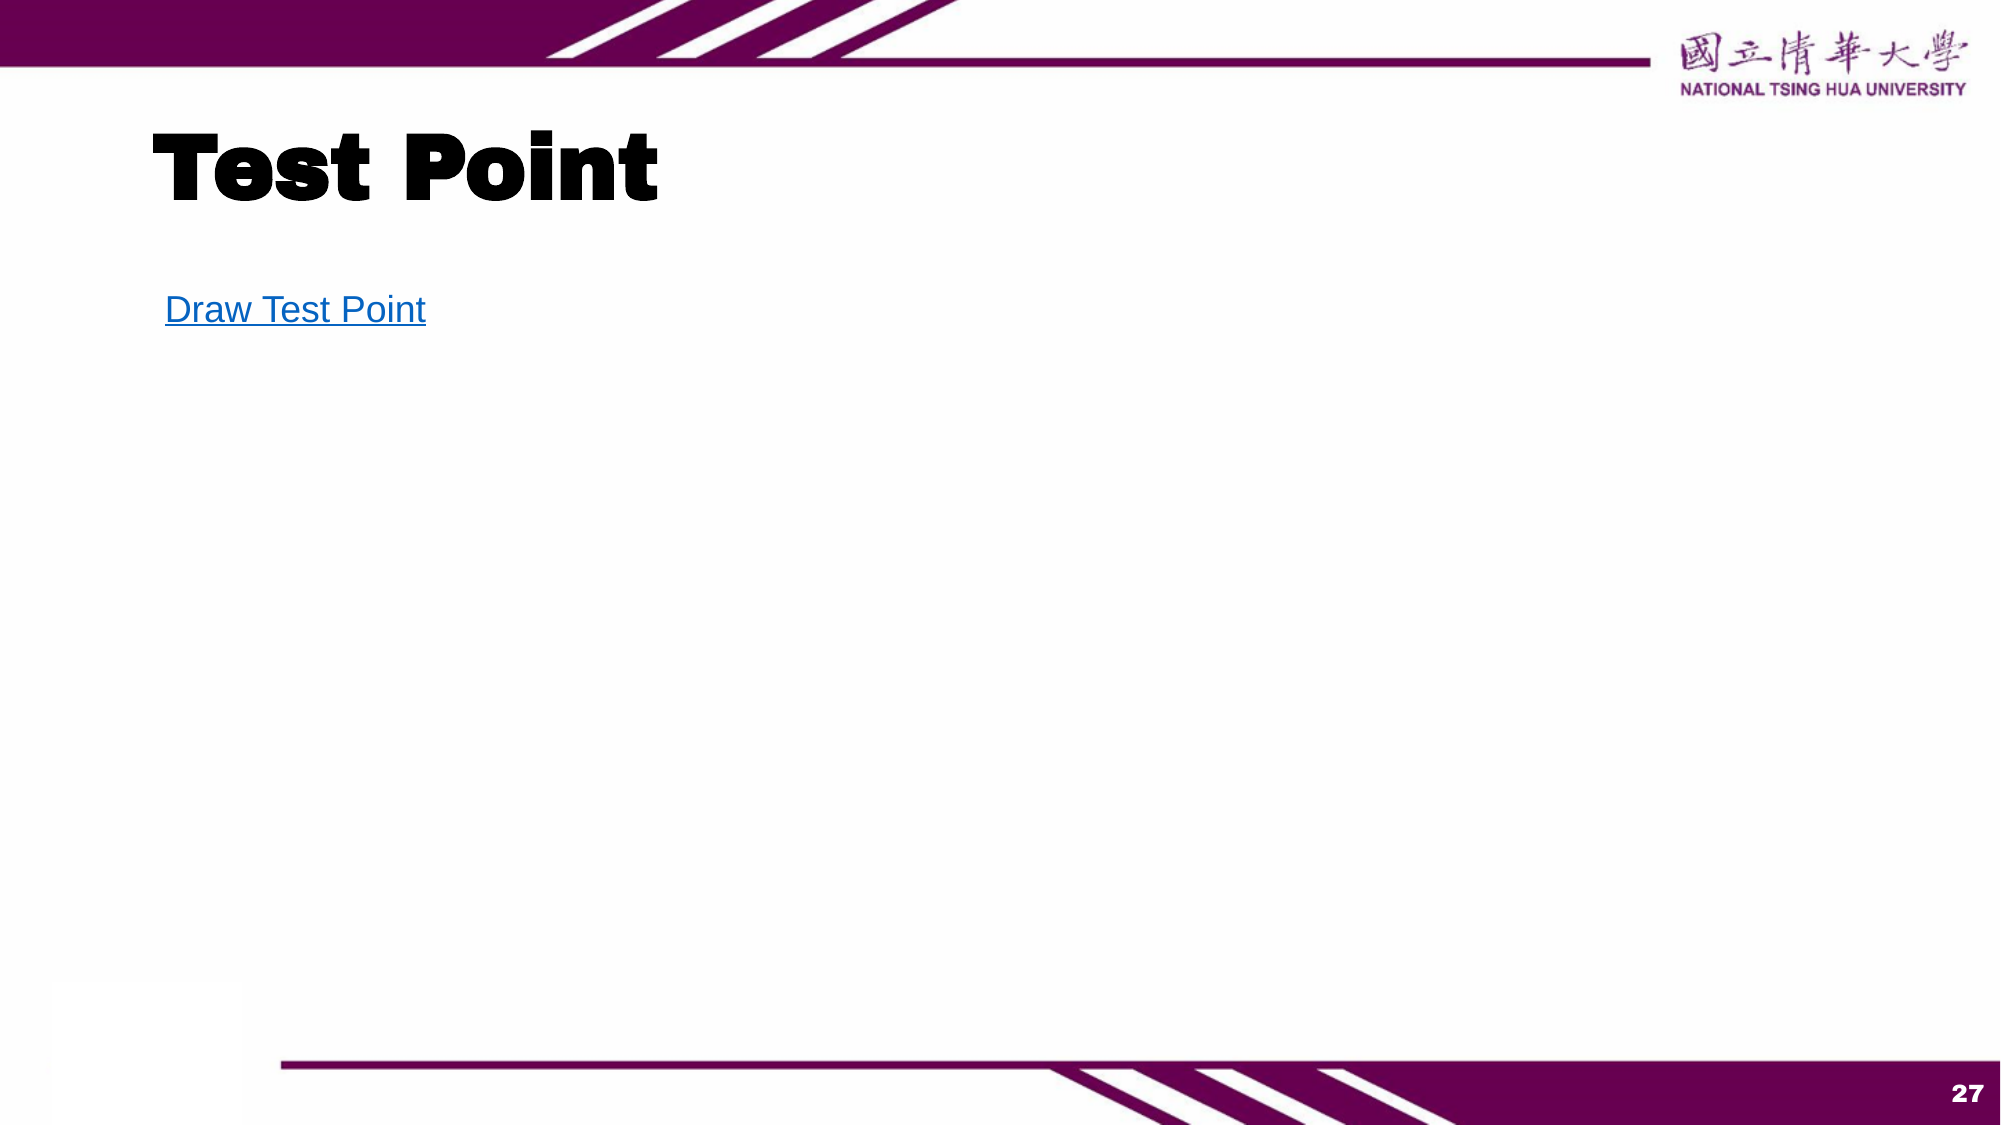

# Test Point
Draw Test Point
27